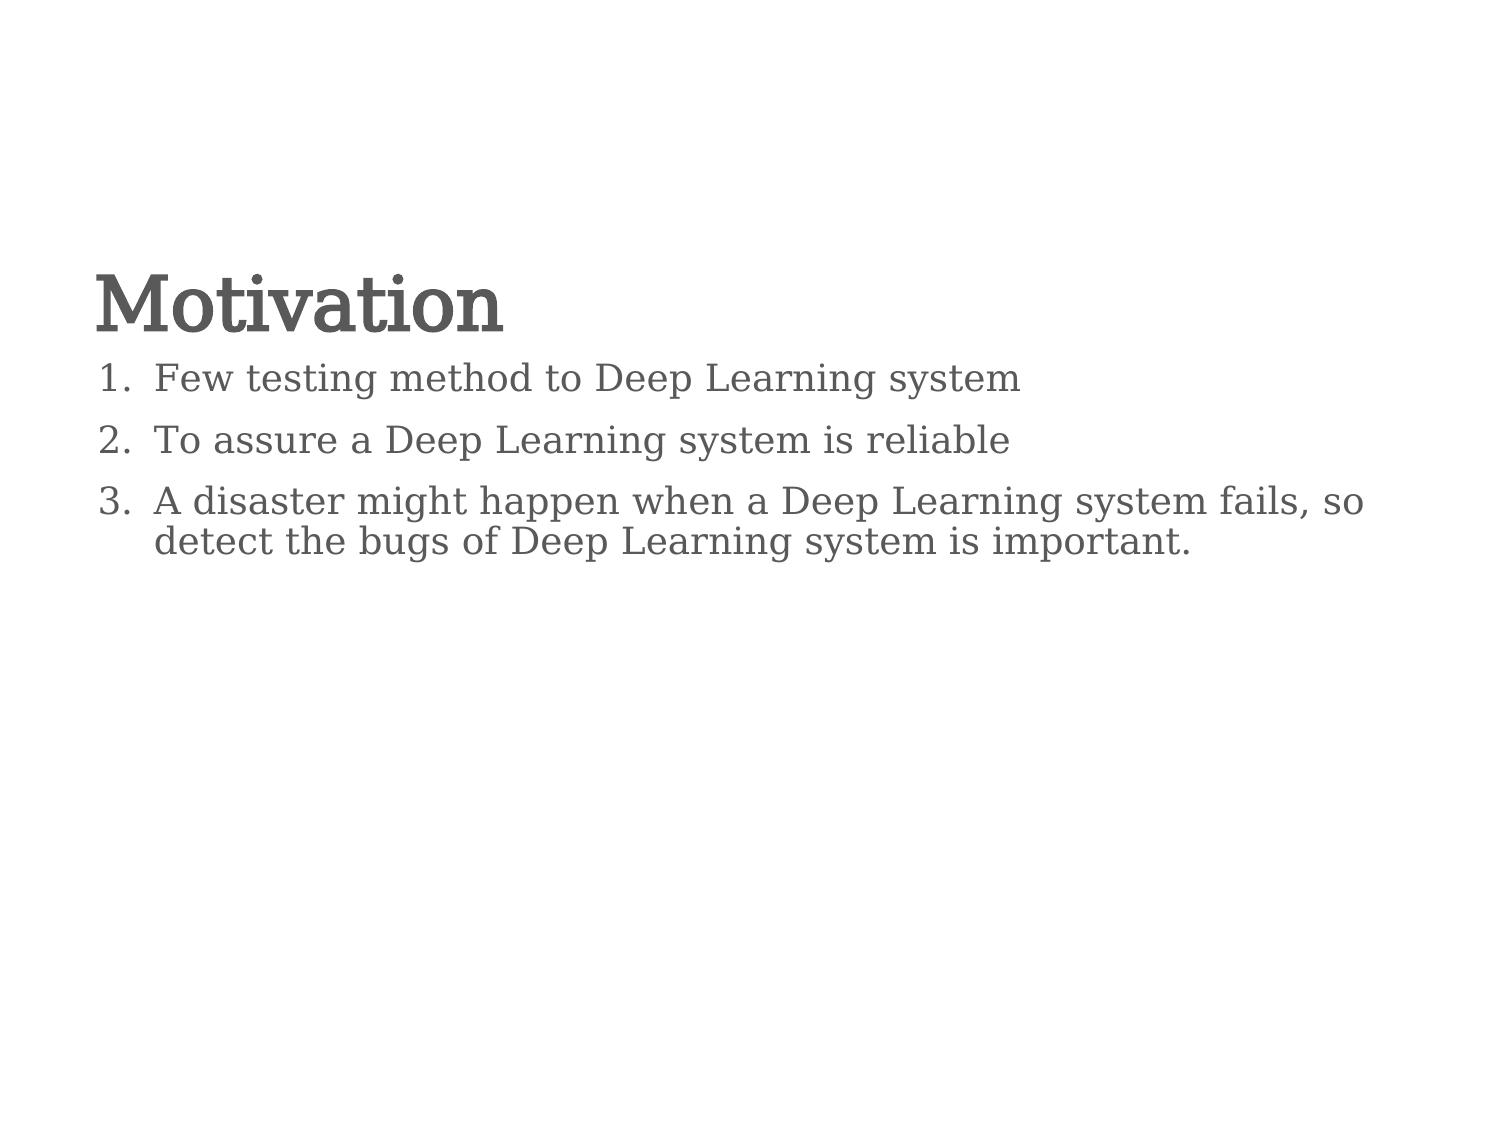

Motivation
Few testing method to Deep Learning system
To assure a Deep Learning system is reliable
A disaster might happen when a Deep Learning system fails, so detect the bugs of Deep Learning system is important.

84